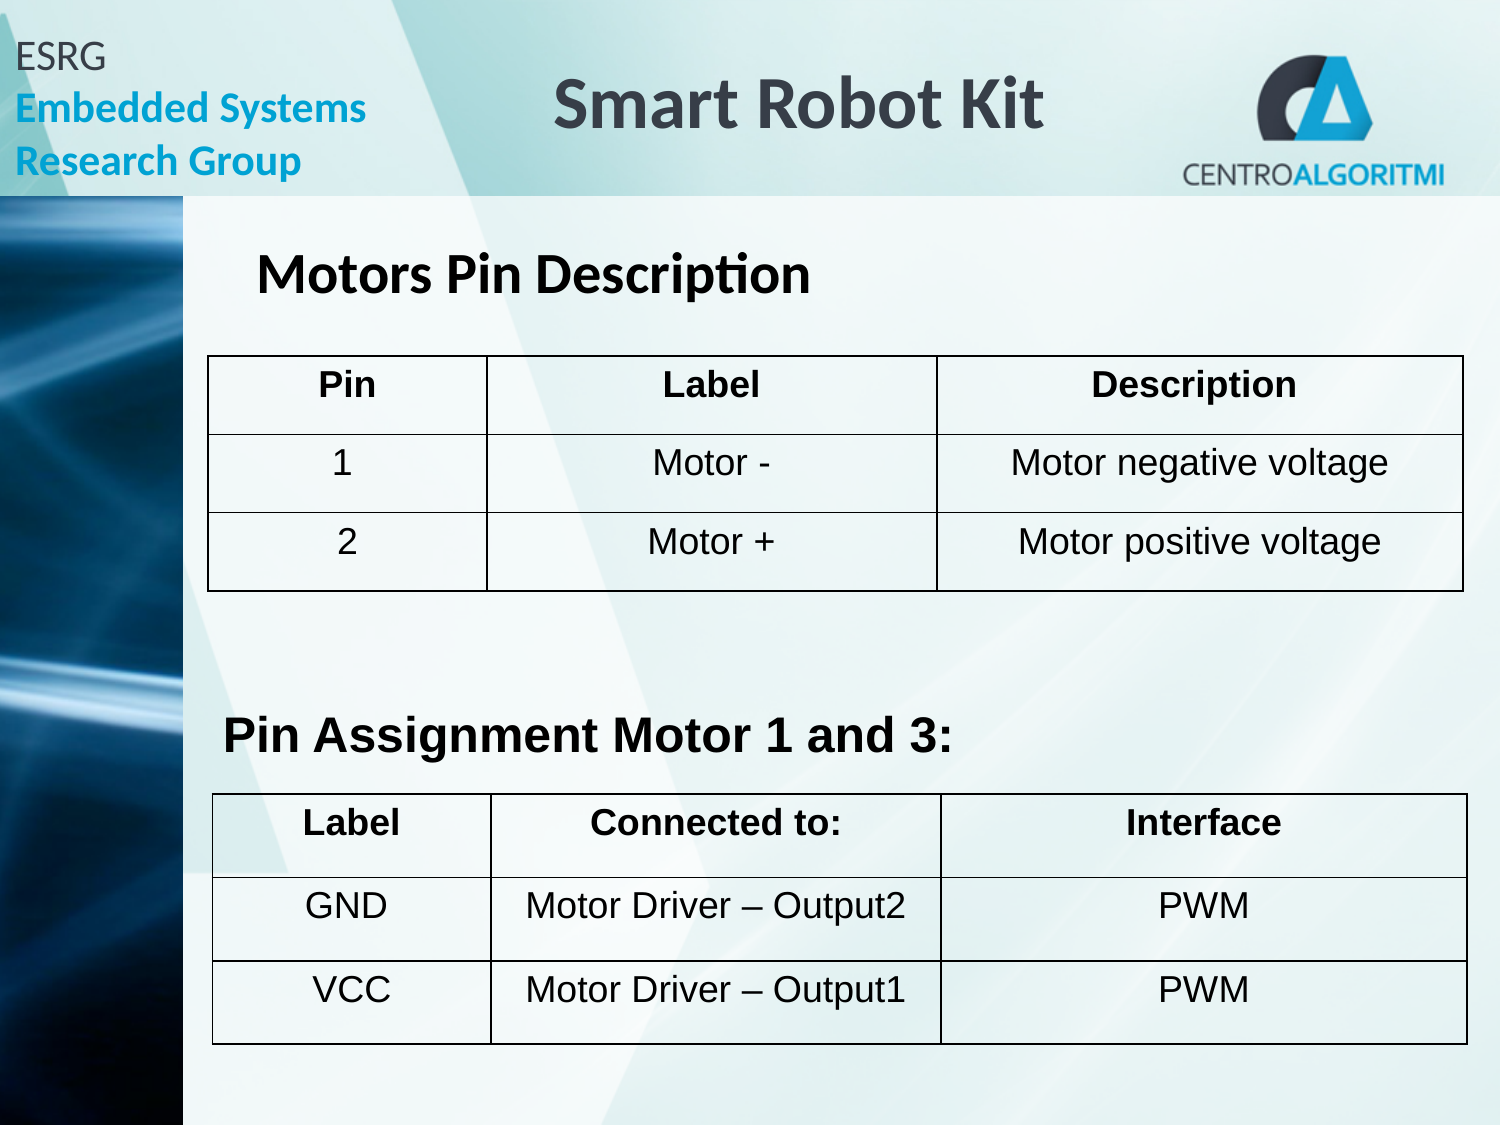

# Smart Robot Kit
Motors Pin Description
| Pin | Label | Description |
| --- | --- | --- |
| 1 | Motor - | Motor negative voltage |
| 2 | Motor + | Motor positive voltage |
Pin Assignment Motor 1 and 3:
| Label | Connected to: | Interface |
| --- | --- | --- |
| GND | Motor Driver – Output2 | PWM |
| VCC | Motor Driver – Output1 | PWM |